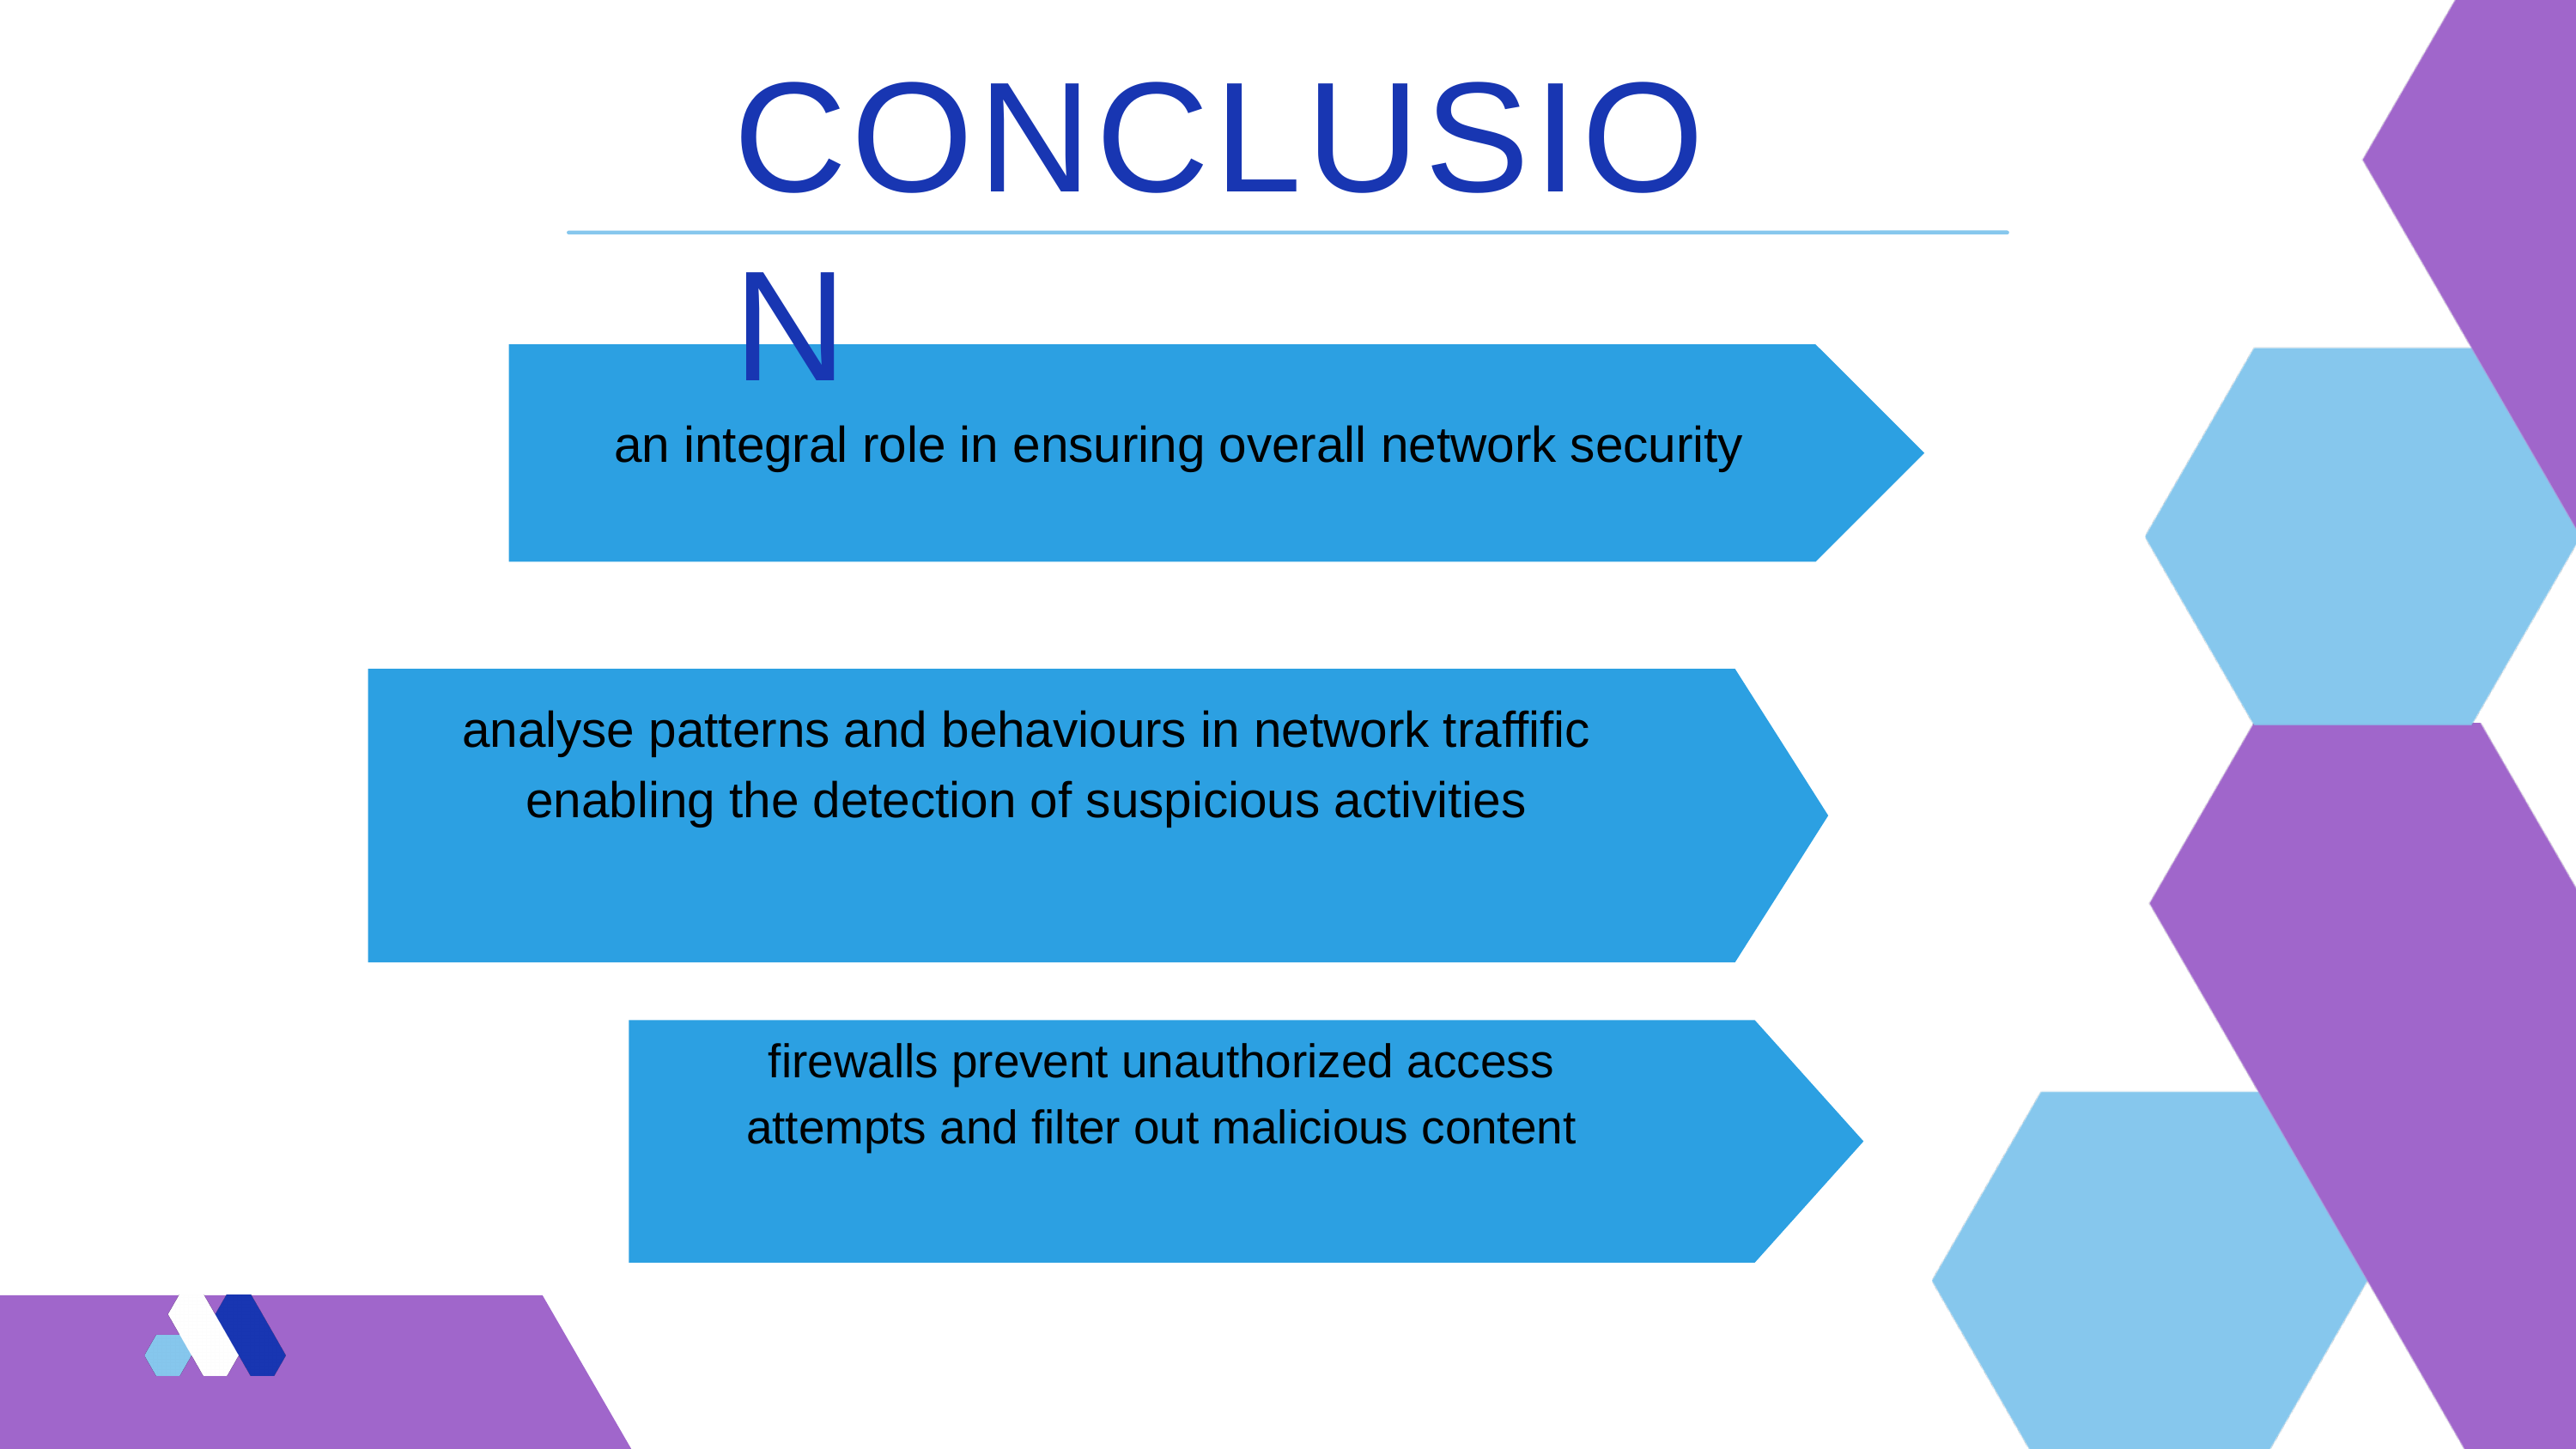

CONCLUSION

an integral role in ensuring overall network security

analyse patterns and behaviours in network traffific enabling the detection of suspicious activities

firewalls prevent unauthorized access attempts and filter out malicious content